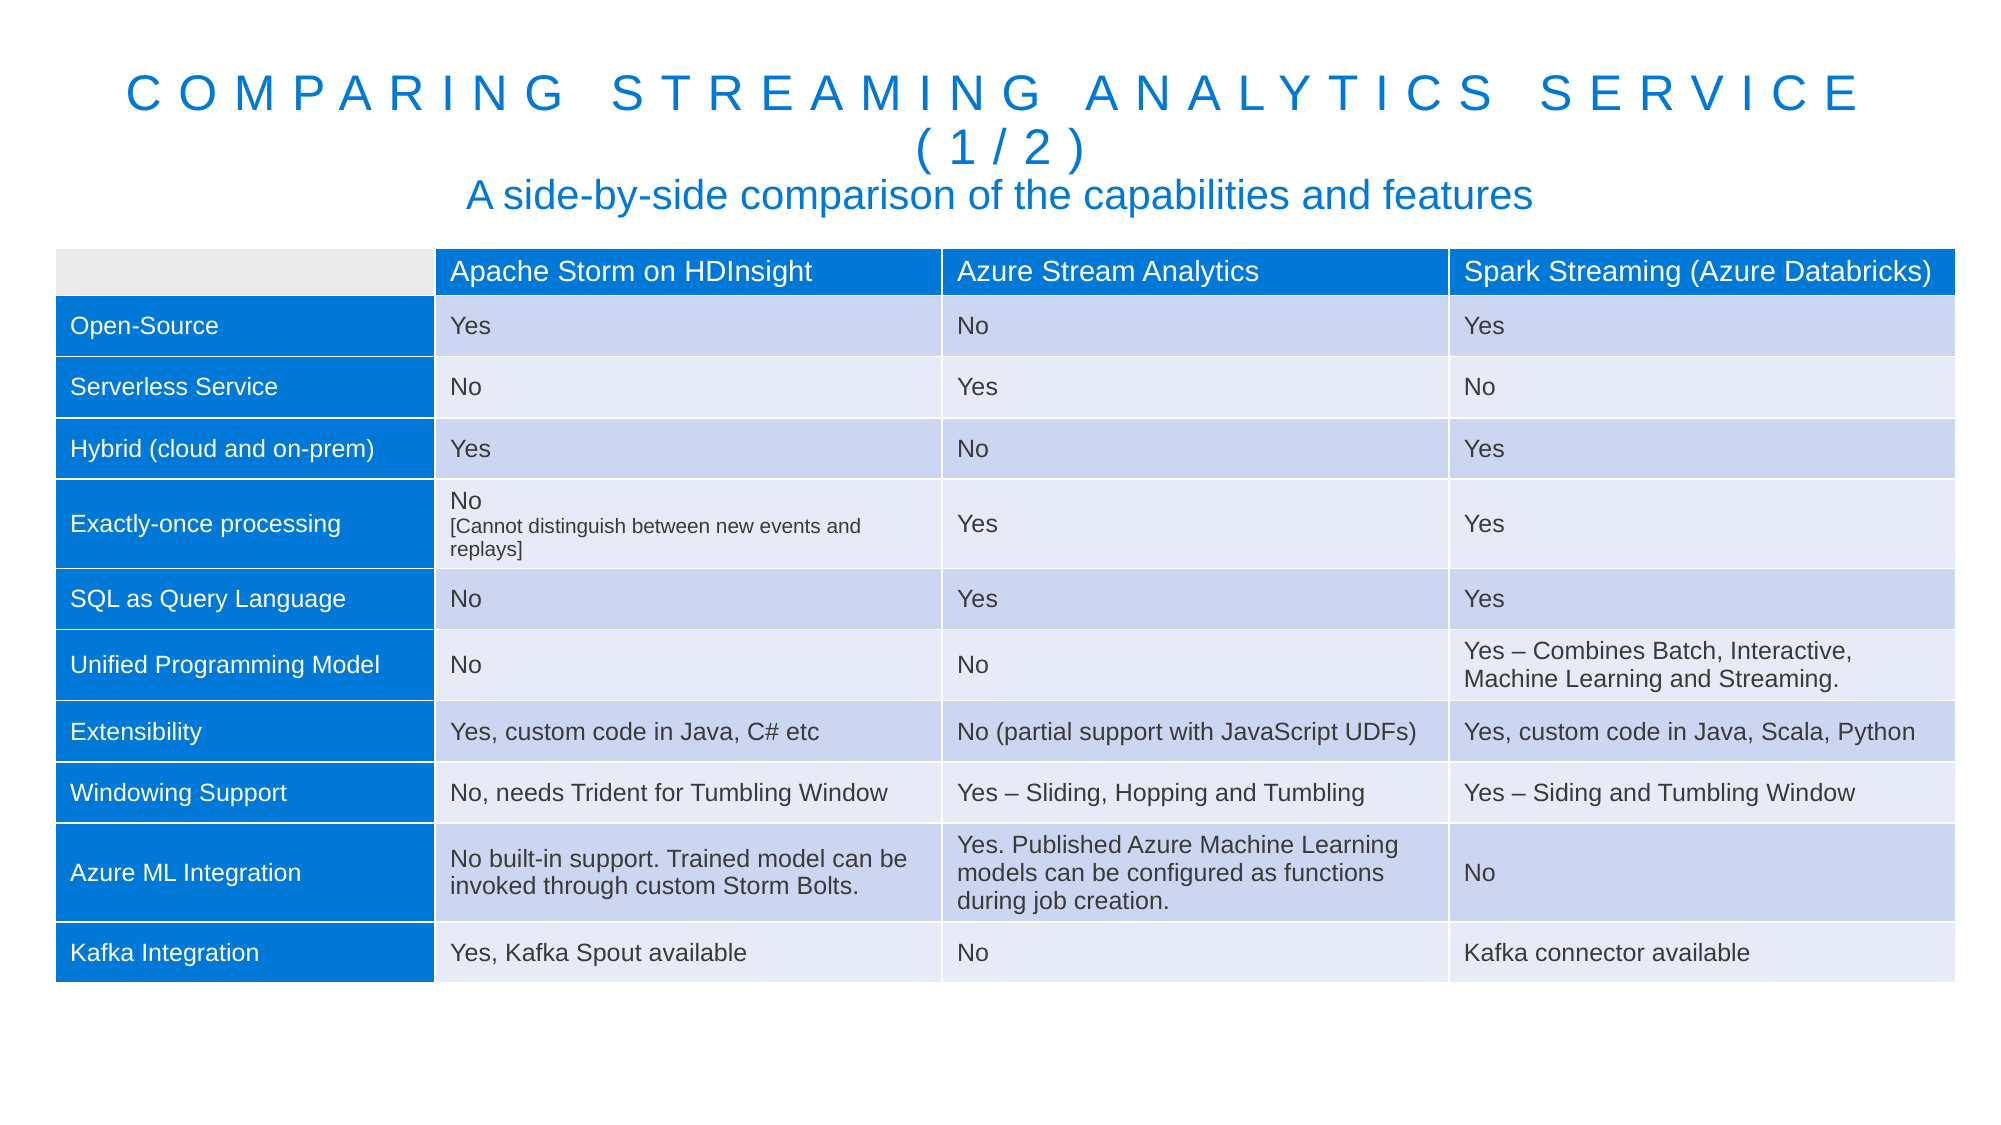

# Comparing STREAMING ANALYTICS Service (1/2)
A side-by-side comparison of the capabilities and features
|  | Apache Storm on HDInsight | Azure Stream Analytics | Spark Streaming (Azure Databricks) |
| --- | --- | --- | --- |
| Open-Source | Yes | No | Yes |
| Serverless Service | No | Yes | No |
| Hybrid (cloud and on-prem) | Yes | No | Yes |
| Exactly-once processing | No [Cannot distinguish between new events and replays] | Yes | Yes |
| SQL as Query Language | No | Yes | Yes |
| Unified Programming Model | No | No | Yes – Combines Batch, Interactive, Machine Learning and Streaming. |
| Extensibility | Yes, custom code in Java, C# etc | No (partial support with JavaScript UDFs) | Yes, custom code in Java, Scala, Python |
| Windowing Support | No, needs Trident for Tumbling Window | Yes – Sliding, Hopping and Tumbling | Yes – Siding and Tumbling Window |
| Azure ML Integration | No built-in support. Trained model can be invoked through custom Storm Bolts. | Yes. Published Azure Machine Learning models can be configured as functions during job creation. | No |
| Kafka Integration | Yes, Kafka Spout available | No | Kafka connector available |